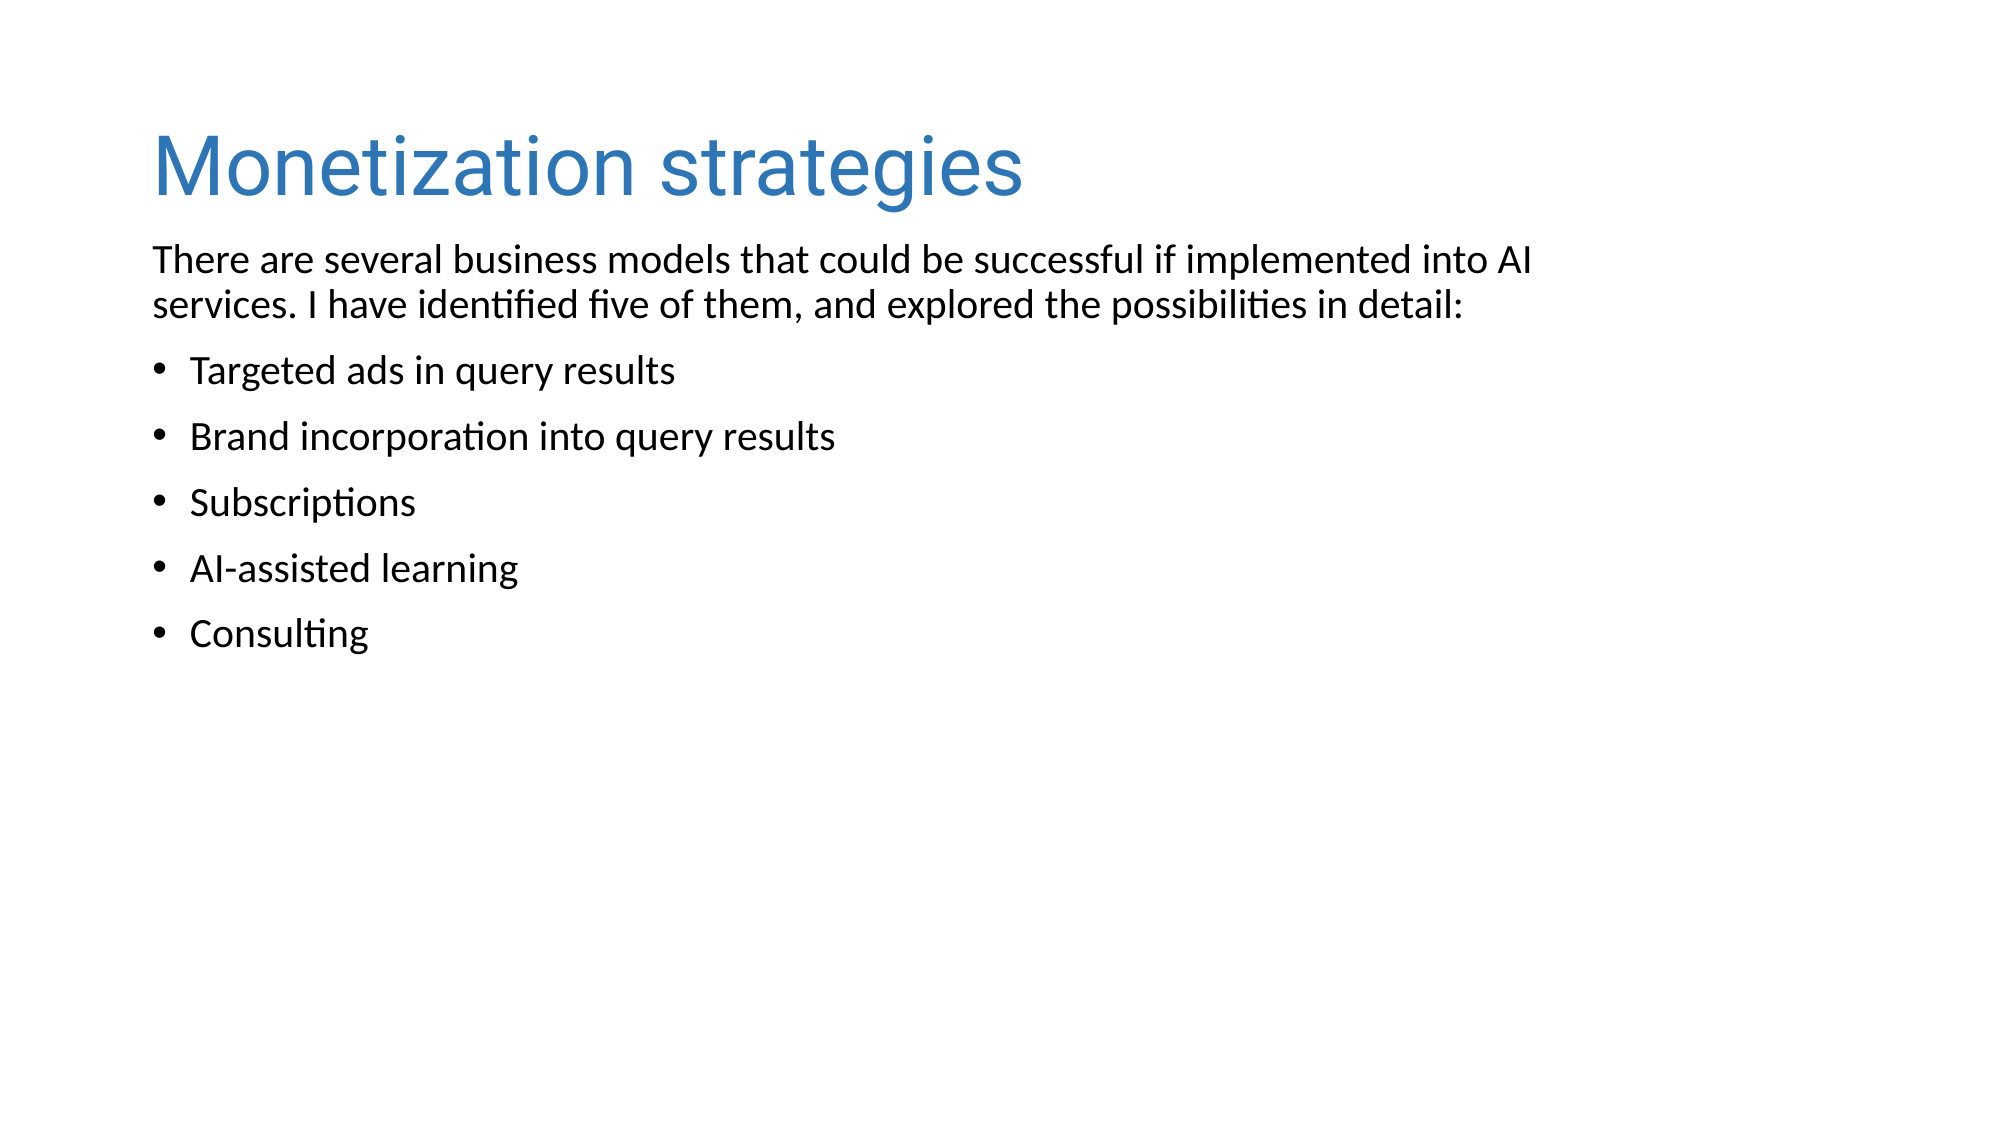

# Monetization strategies
There are several business models that could be successful if implemented into AI services. I have identified five of them, and explored the possibilities in detail:
Targeted ads in query results
Brand incorporation into query results
Subscriptions
AI-assisted learning
Consulting